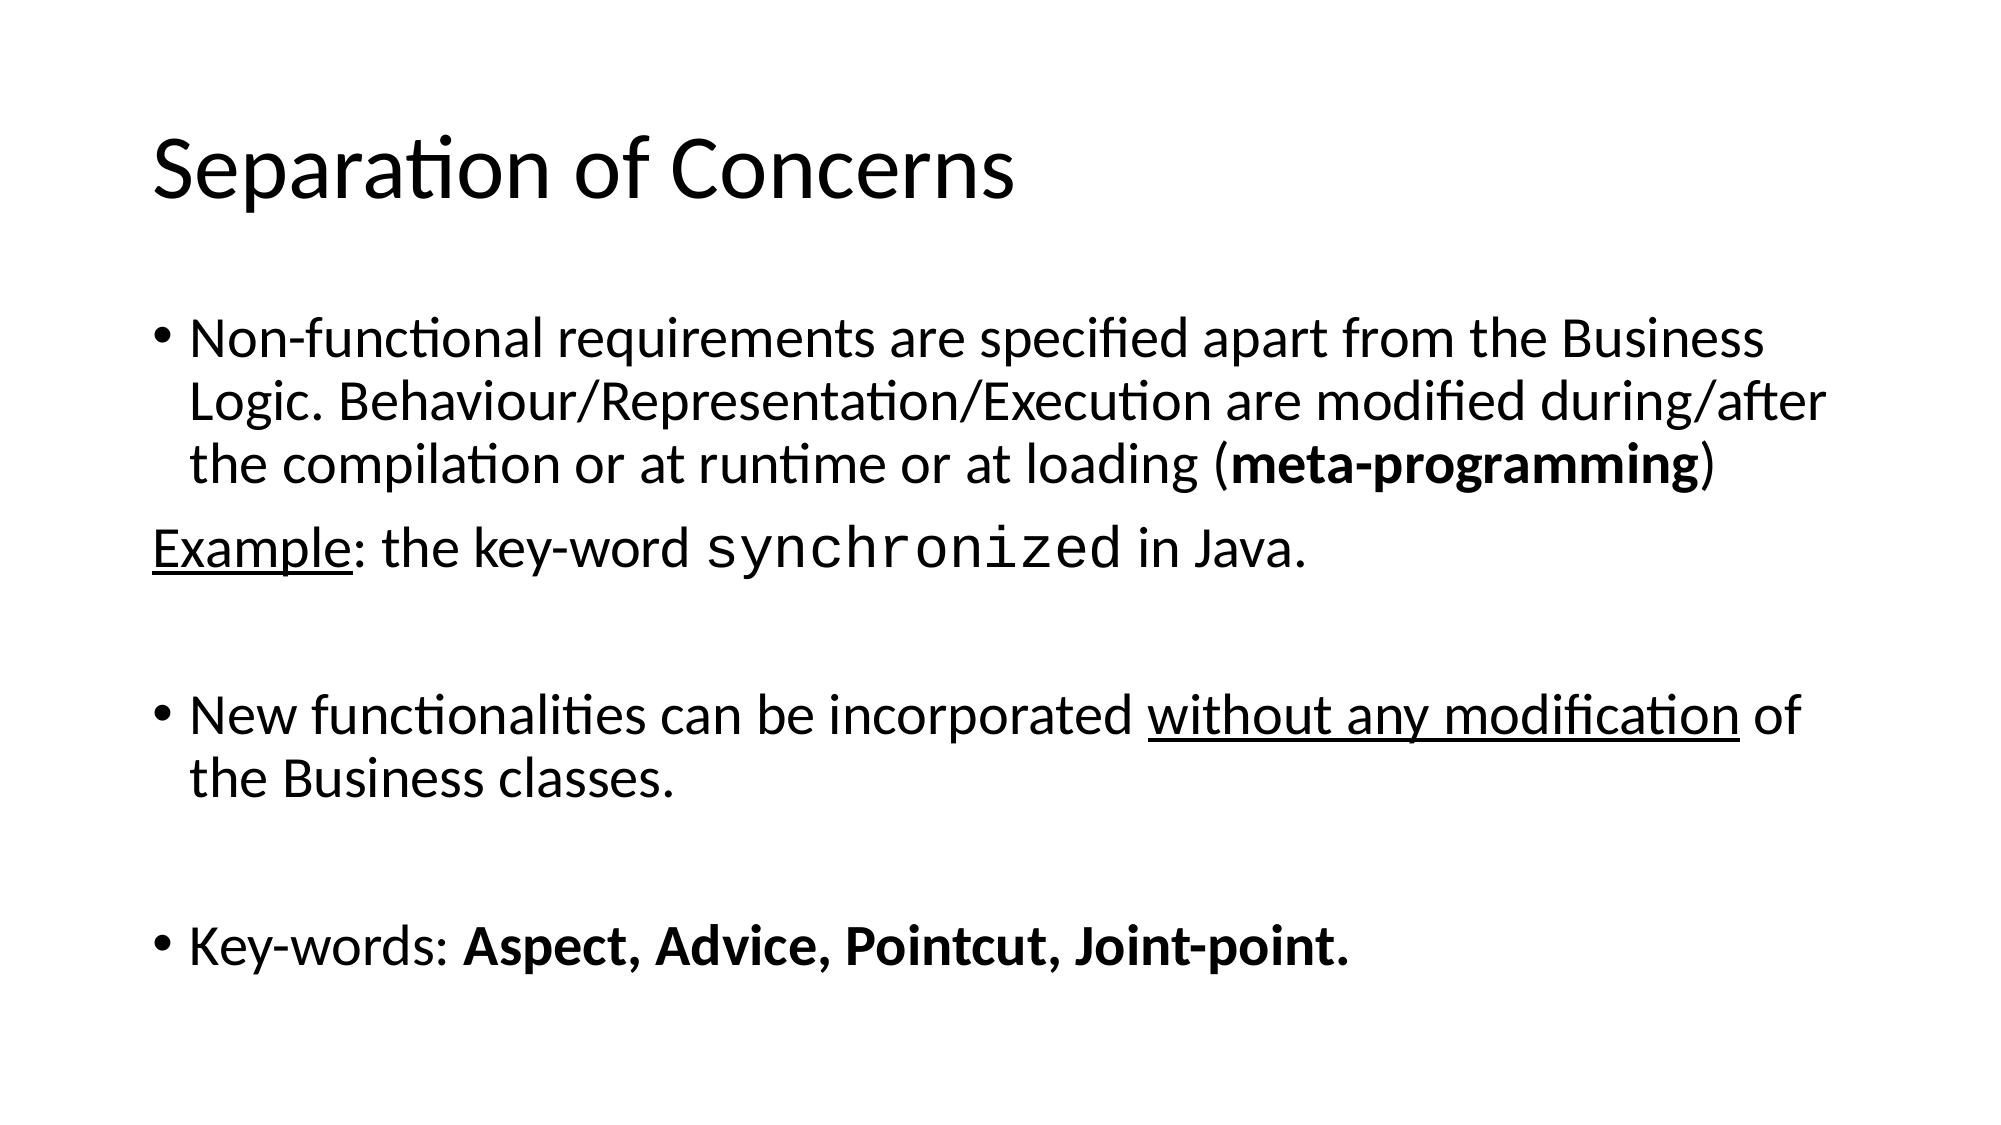

# Separation of Concerns
Non-functional requirements are specified apart from the Business Logic. Behaviour/Representation/Execution are modified during/after the compilation or at runtime or at loading (meta-programming)
Example: the key-word synchronized in Java.

New functionalities can be incorporated without any modification of the Business classes.

Key-words: Aspect, Advice, Pointcut, Joint-point.